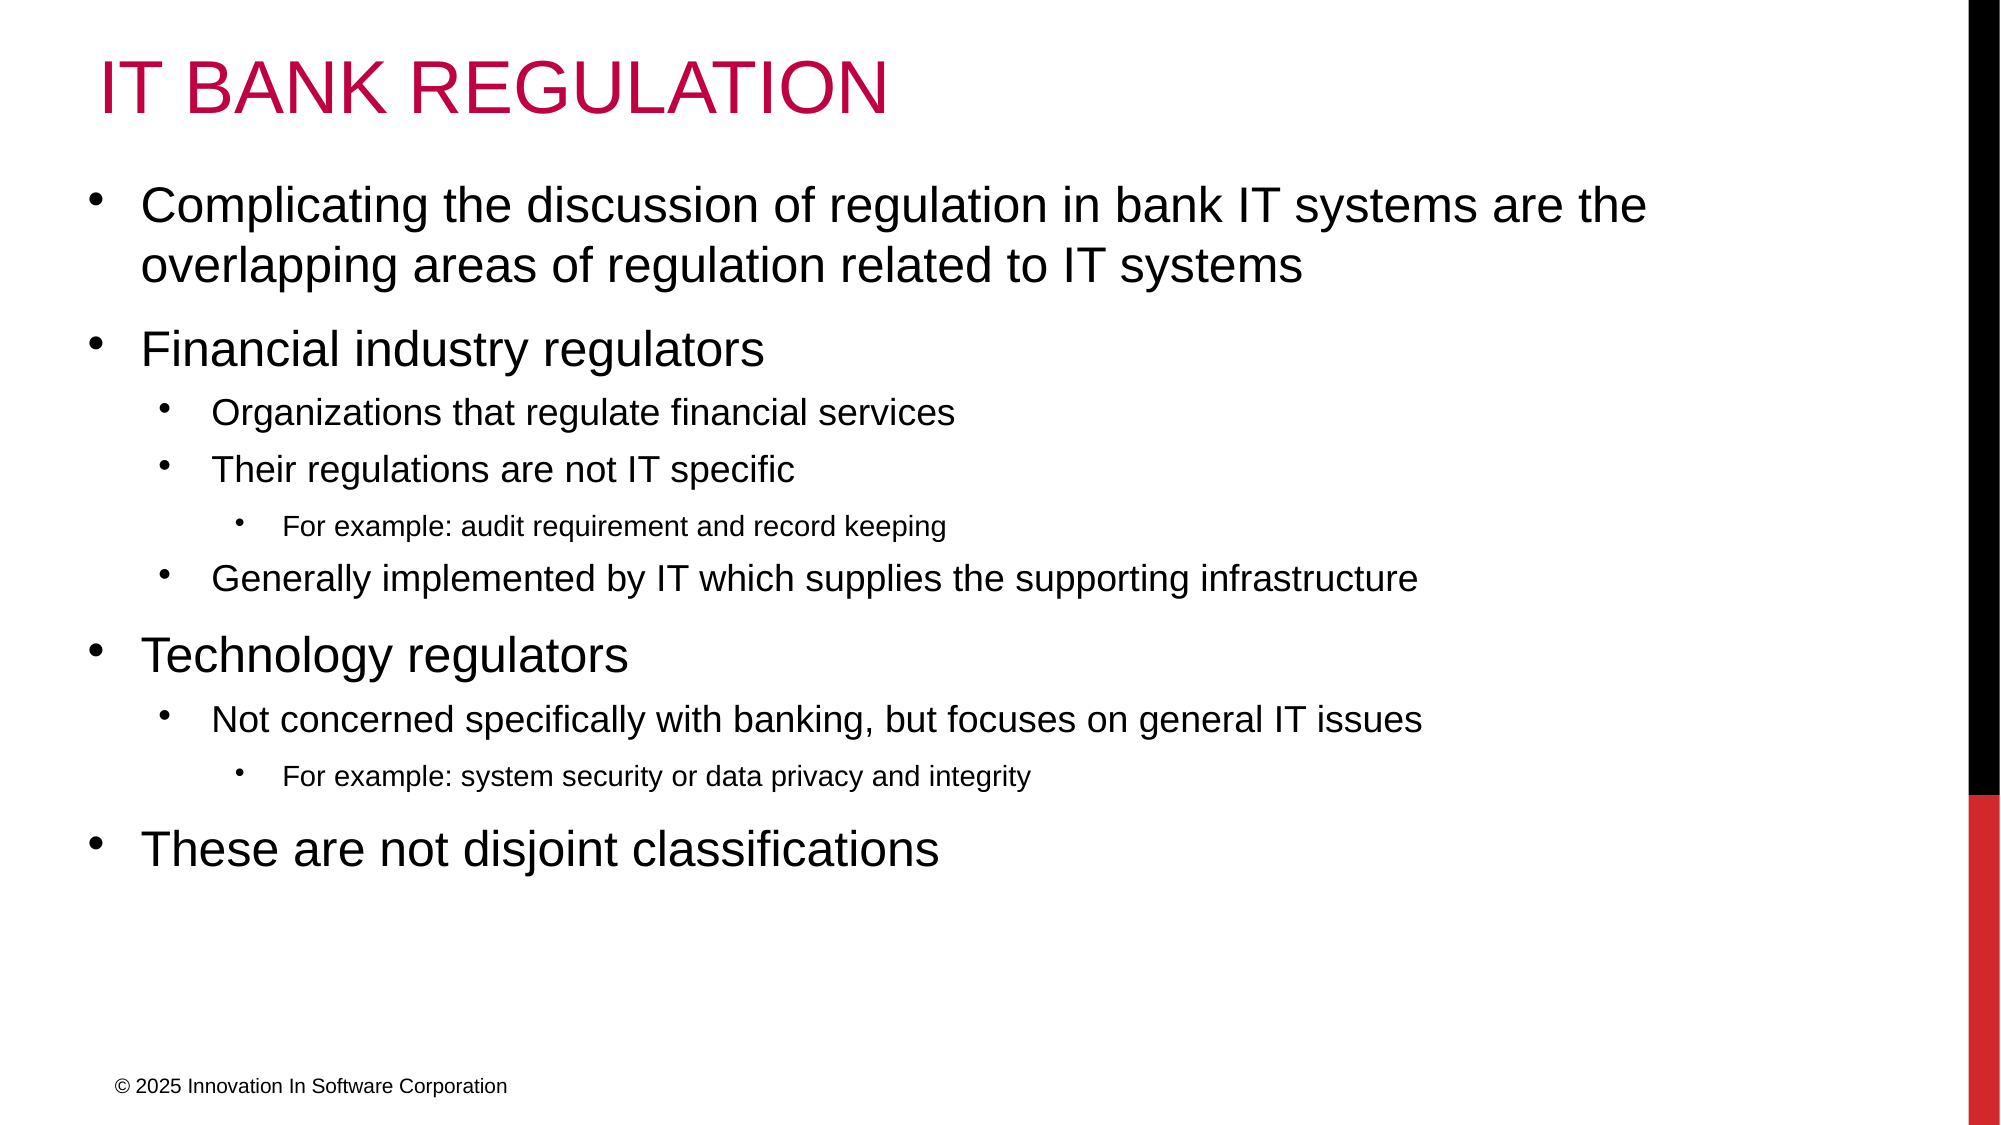

# IT bank regulation
Complicating the discussion of regulation in bank IT systems are the overlapping areas of regulation related to IT systems
Financial industry regulators
Organizations that regulate financial services
Their regulations are not IT specific
For example: audit requirement and record keeping
Generally implemented by IT which supplies the supporting infrastructure
Technology regulators
Not concerned specifically with banking, but focuses on general IT issues
For example: system security or data privacy and integrity
These are not disjoint classifications

© 2025 Innovation In Software Corporation